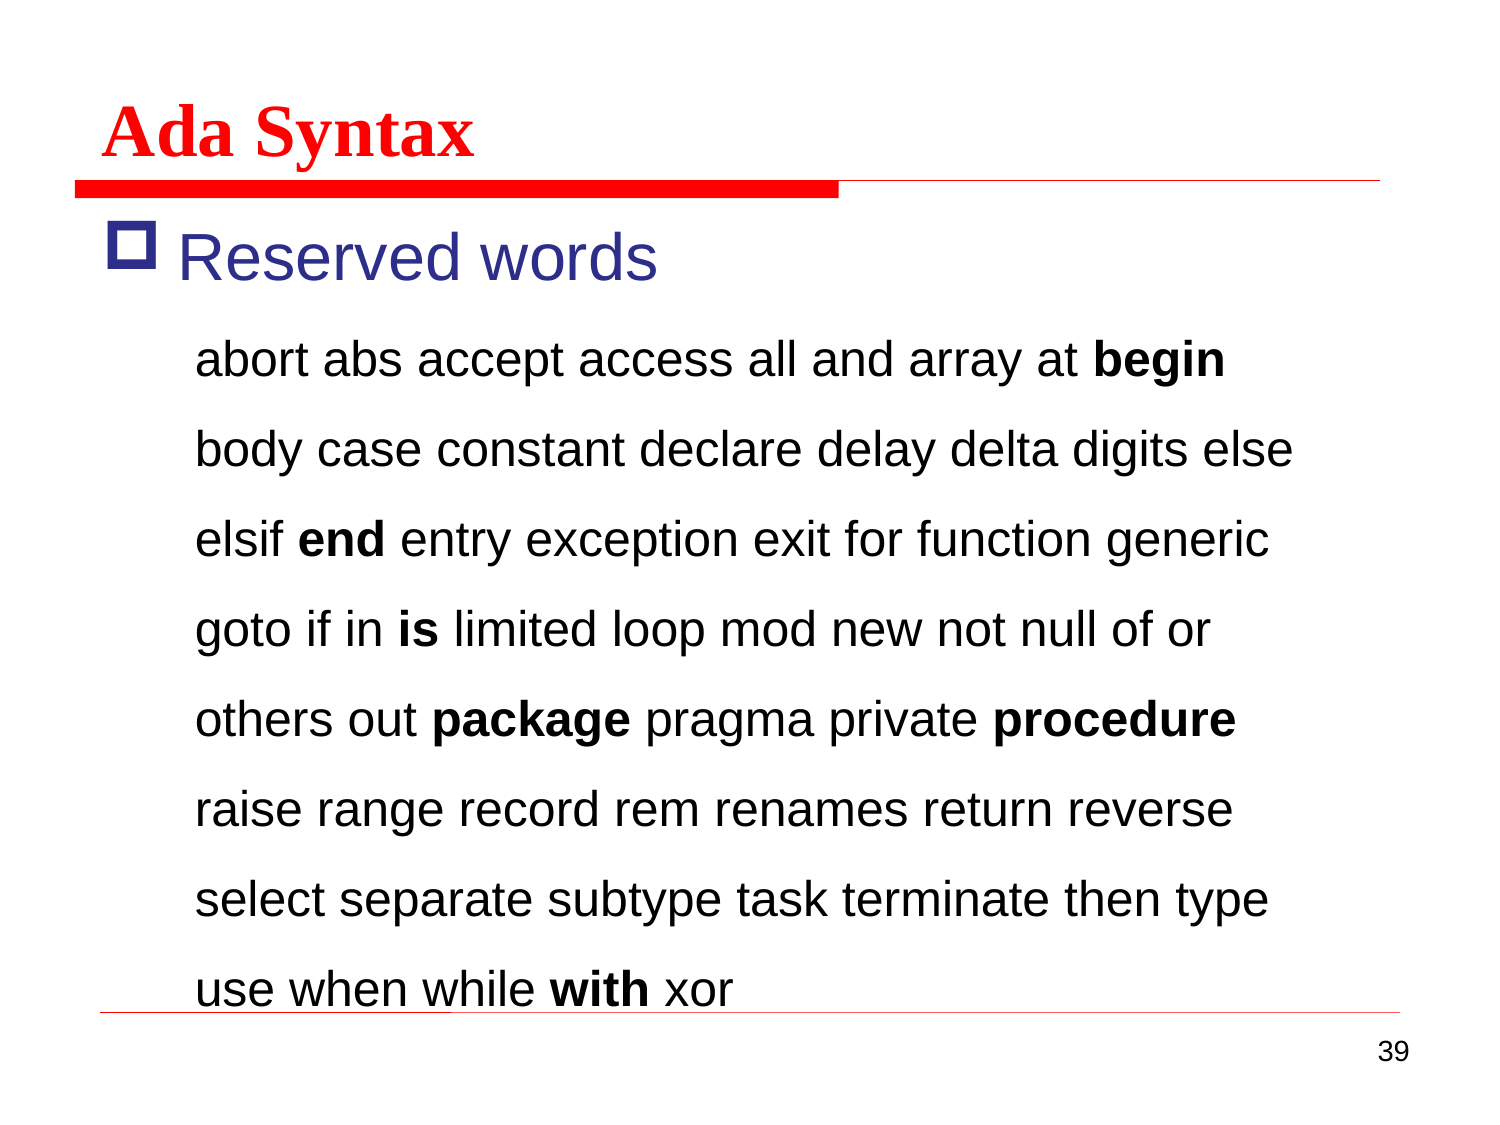

Ada Syntax
Reserved words
abort abs accept access all and array at begin
body case constant declare delay delta digits else
elsif end entry exception exit for function generic
goto if in is limited loop mod new not null of or
others out package pragma private procedure
raise range record rem renames return reverse
select separate subtype task terminate then type
use when while with xor
39